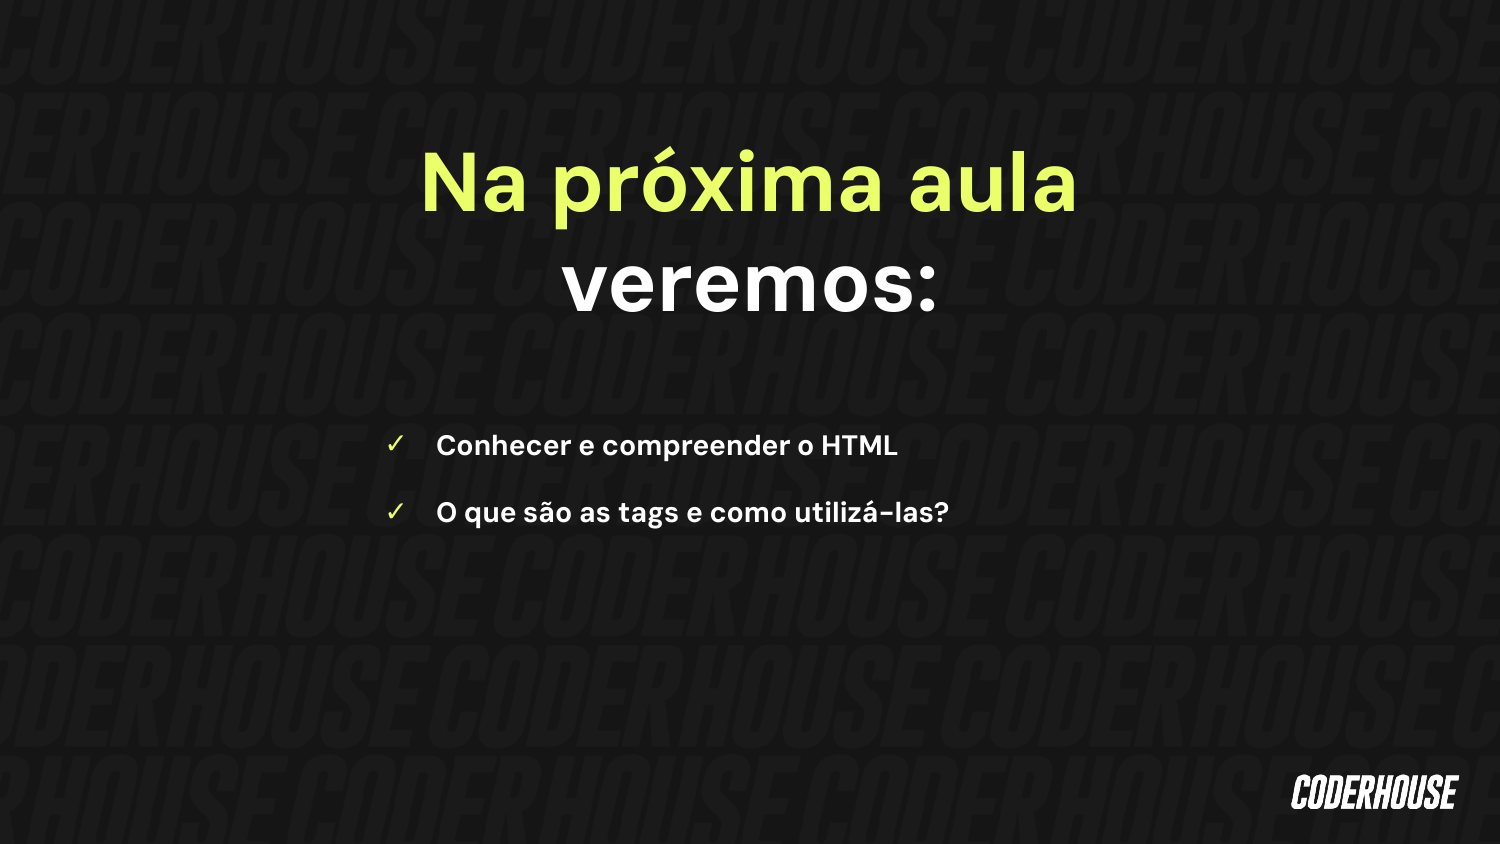

Na próxima aula veremos:
Conhecer e compreender o HTML

O que são as tags e como utilizá-las?